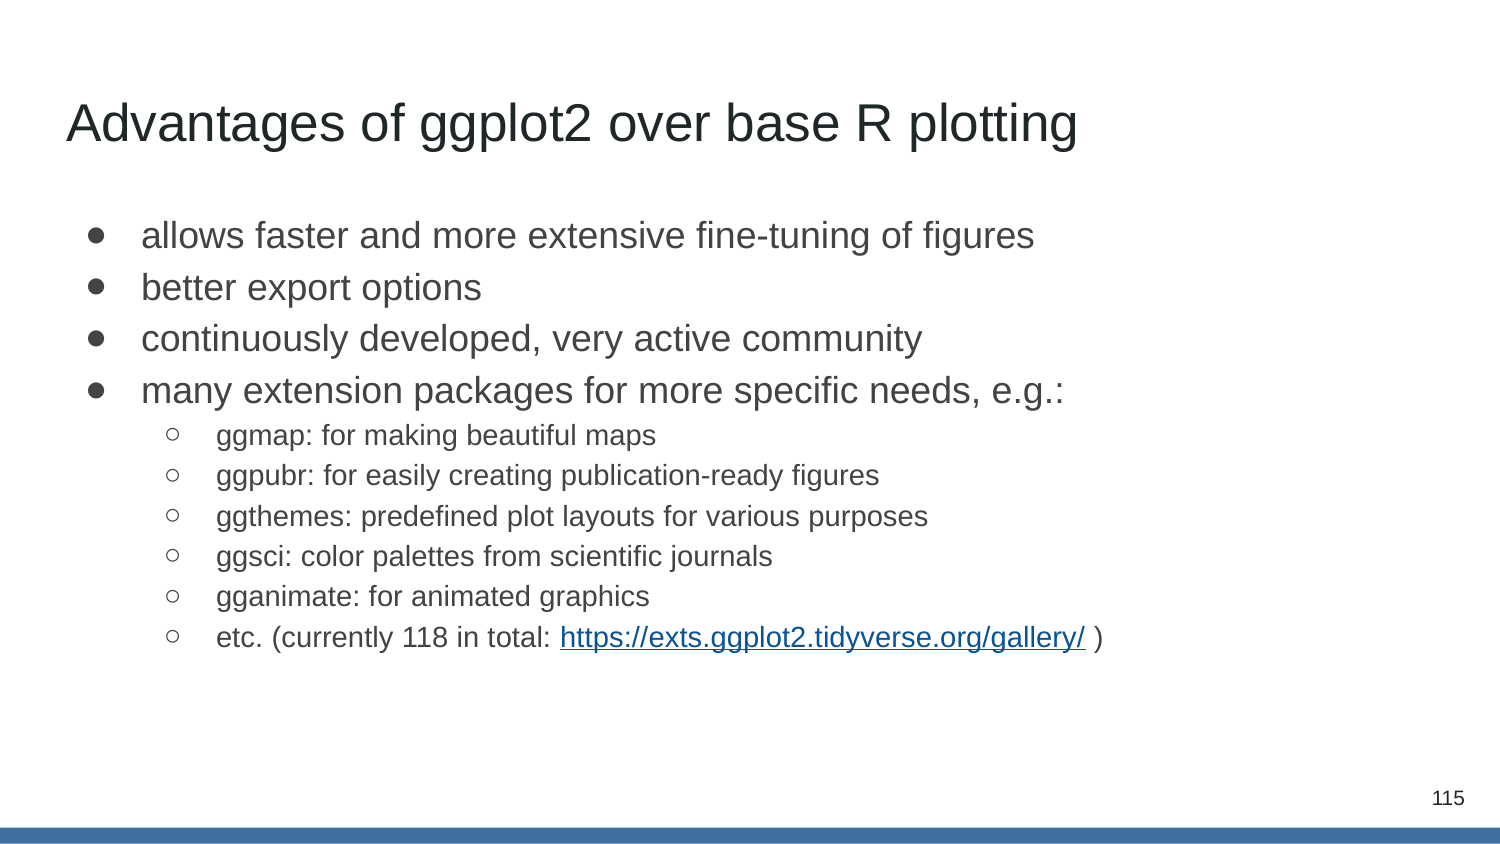

# Advantages of ggplot2 over base R plotting
allows faster and more extensive fine-tuning of figures
better export options
continuously developed, very active community
many extension packages for more specific needs, e.g.:
ggmap: for making beautiful maps
ggpubr: for easily creating publication-ready figures
ggthemes: predefined plot layouts for various purposes
ggsci: color palettes from scientific journals
gganimate: for animated graphics
etc. (currently 118 in total: https://exts.ggplot2.tidyverse.org/gallery/ )
115